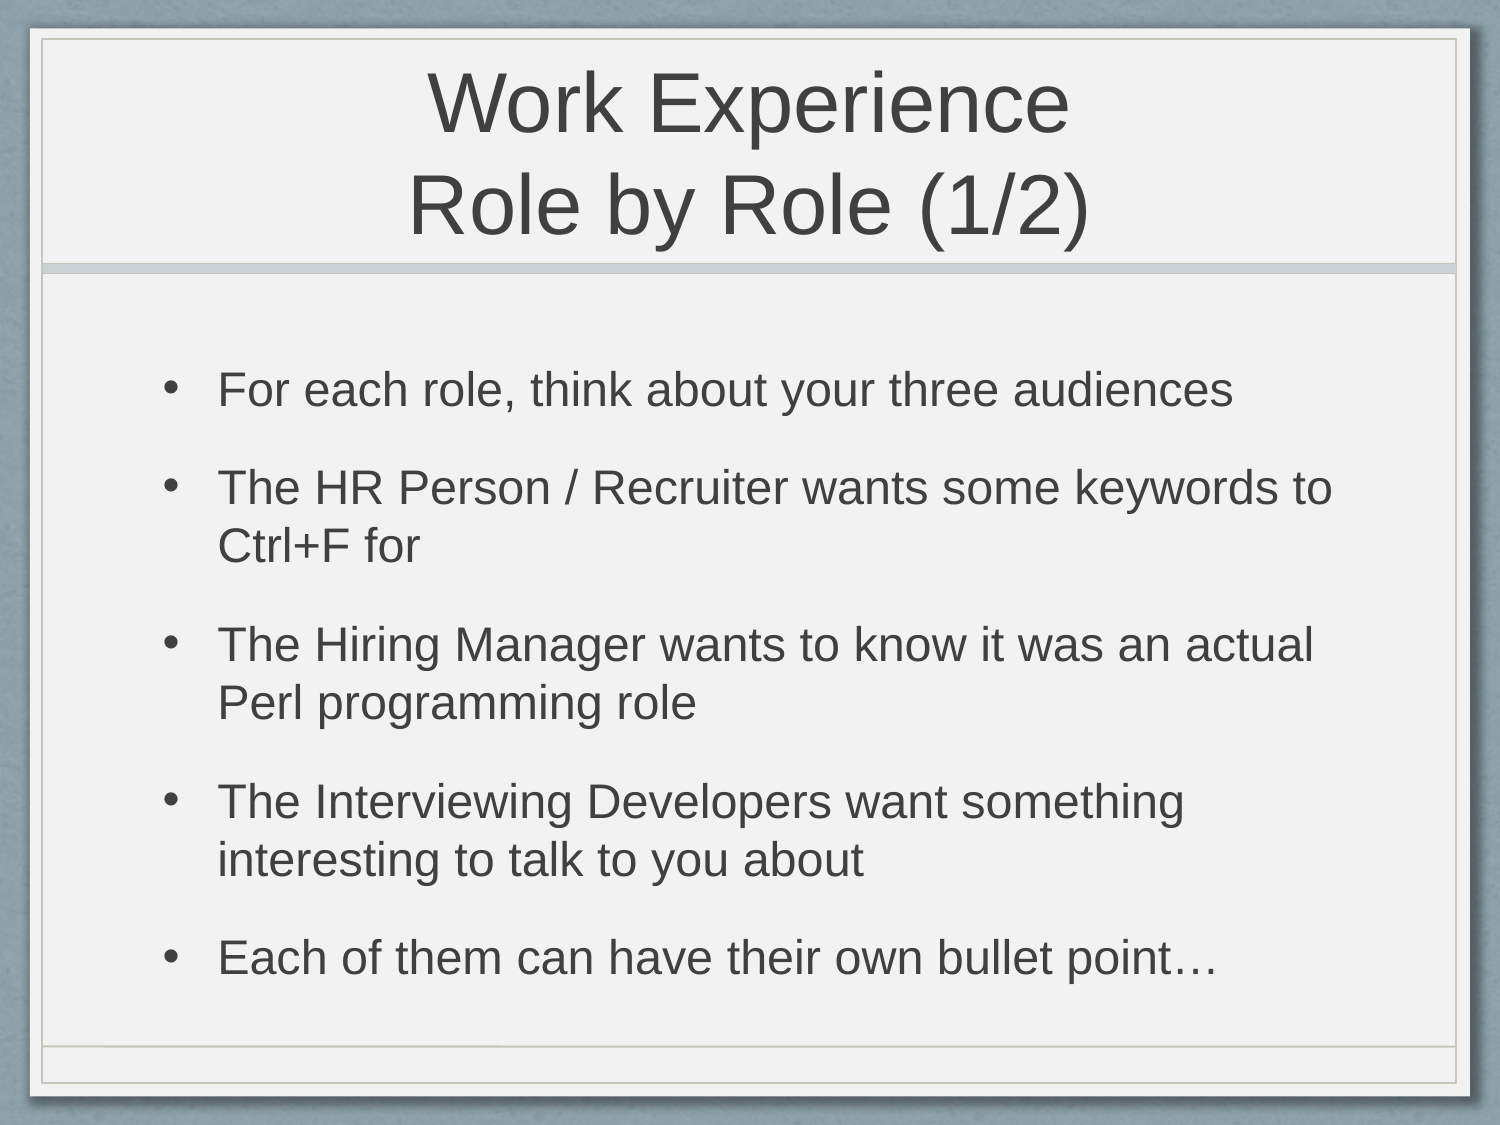

# Work Experience Role by Role (1/2)
For each role, think about your three audiences
The HR Person / Recruiter wants some keywords to Ctrl+F for
The Hiring Manager wants to know it was an actual Perl programming role
The Interviewing Developers want something interesting to talk to you about
Each of them can have their own bullet point…